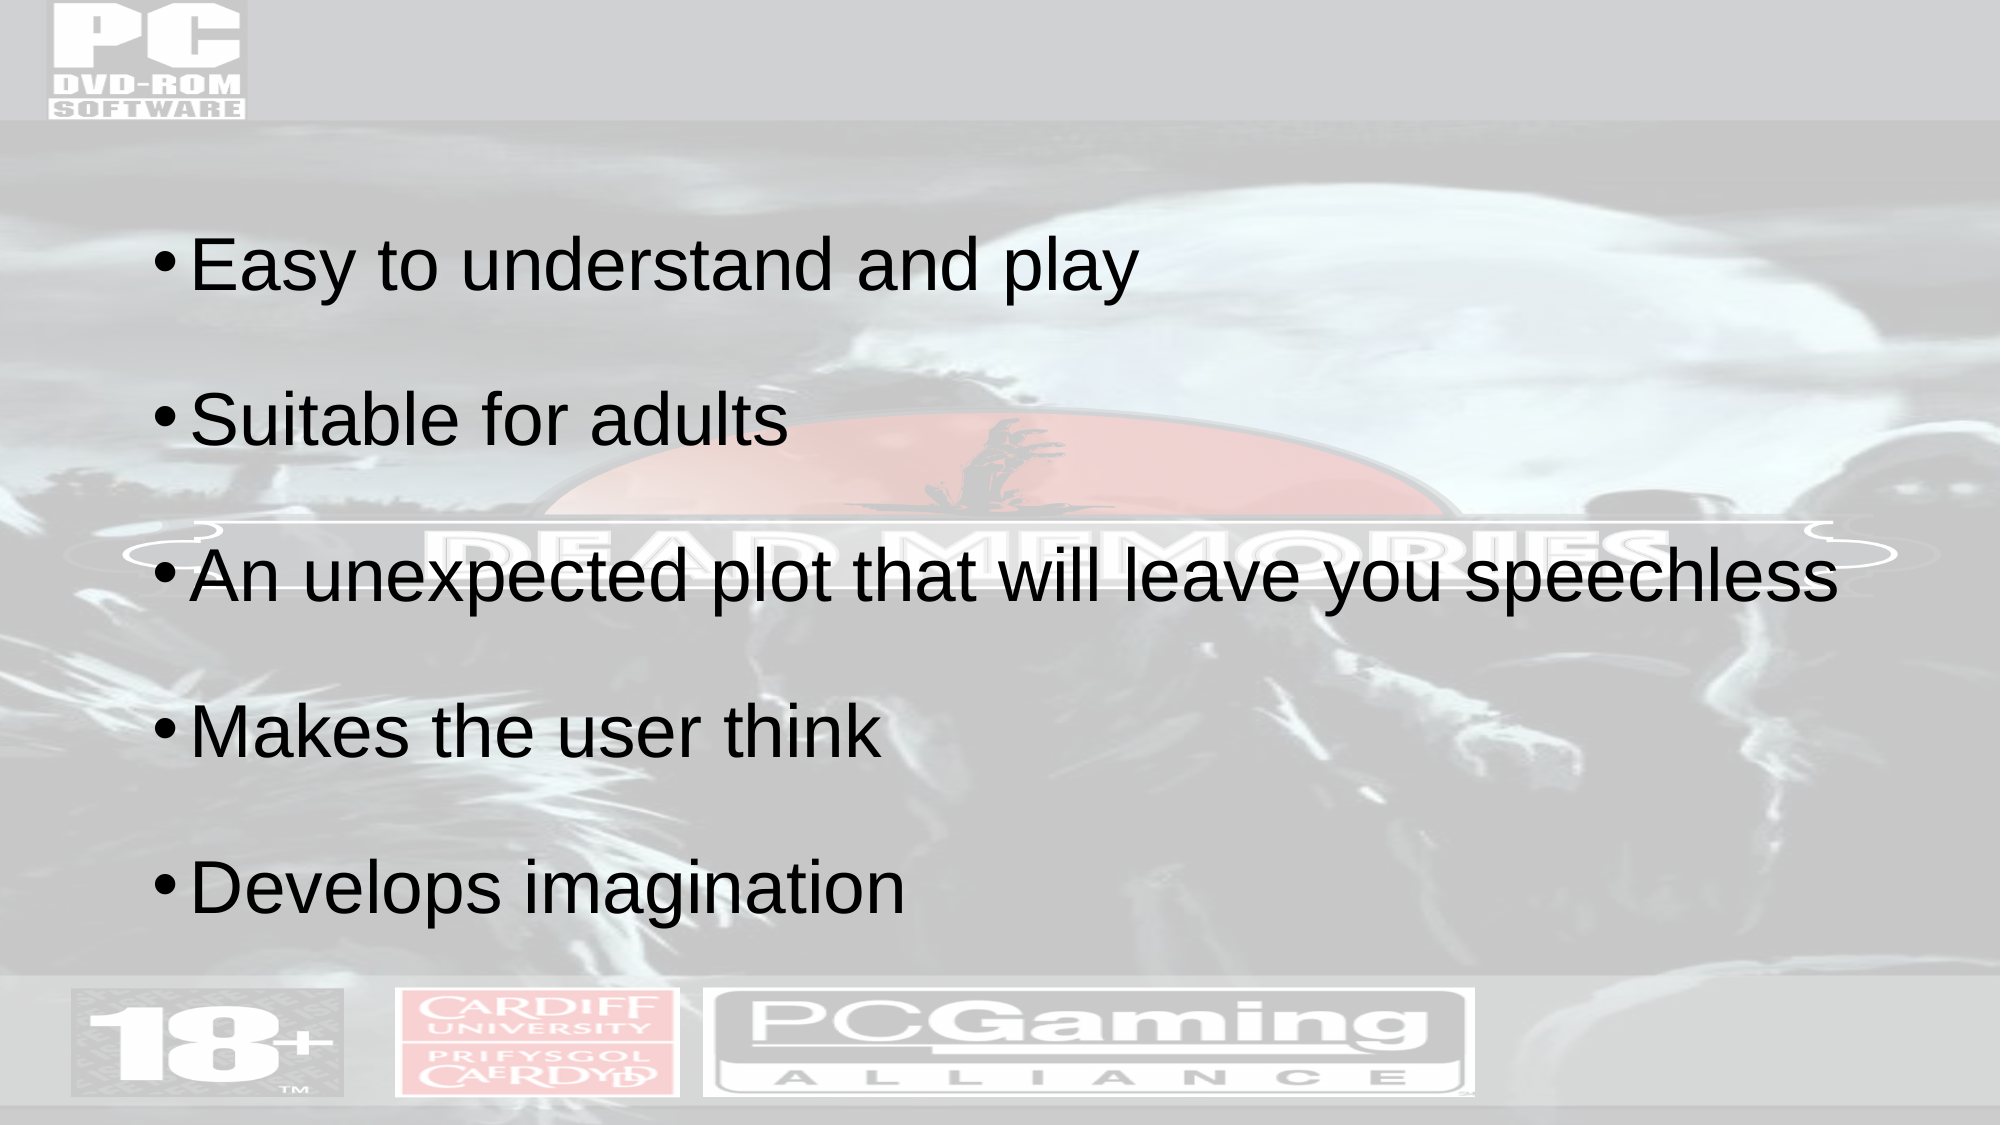

Easy to understand and play
Suitable for adults
An unexpected plot that will leave you speechless
Makes the user think
Develops imagination